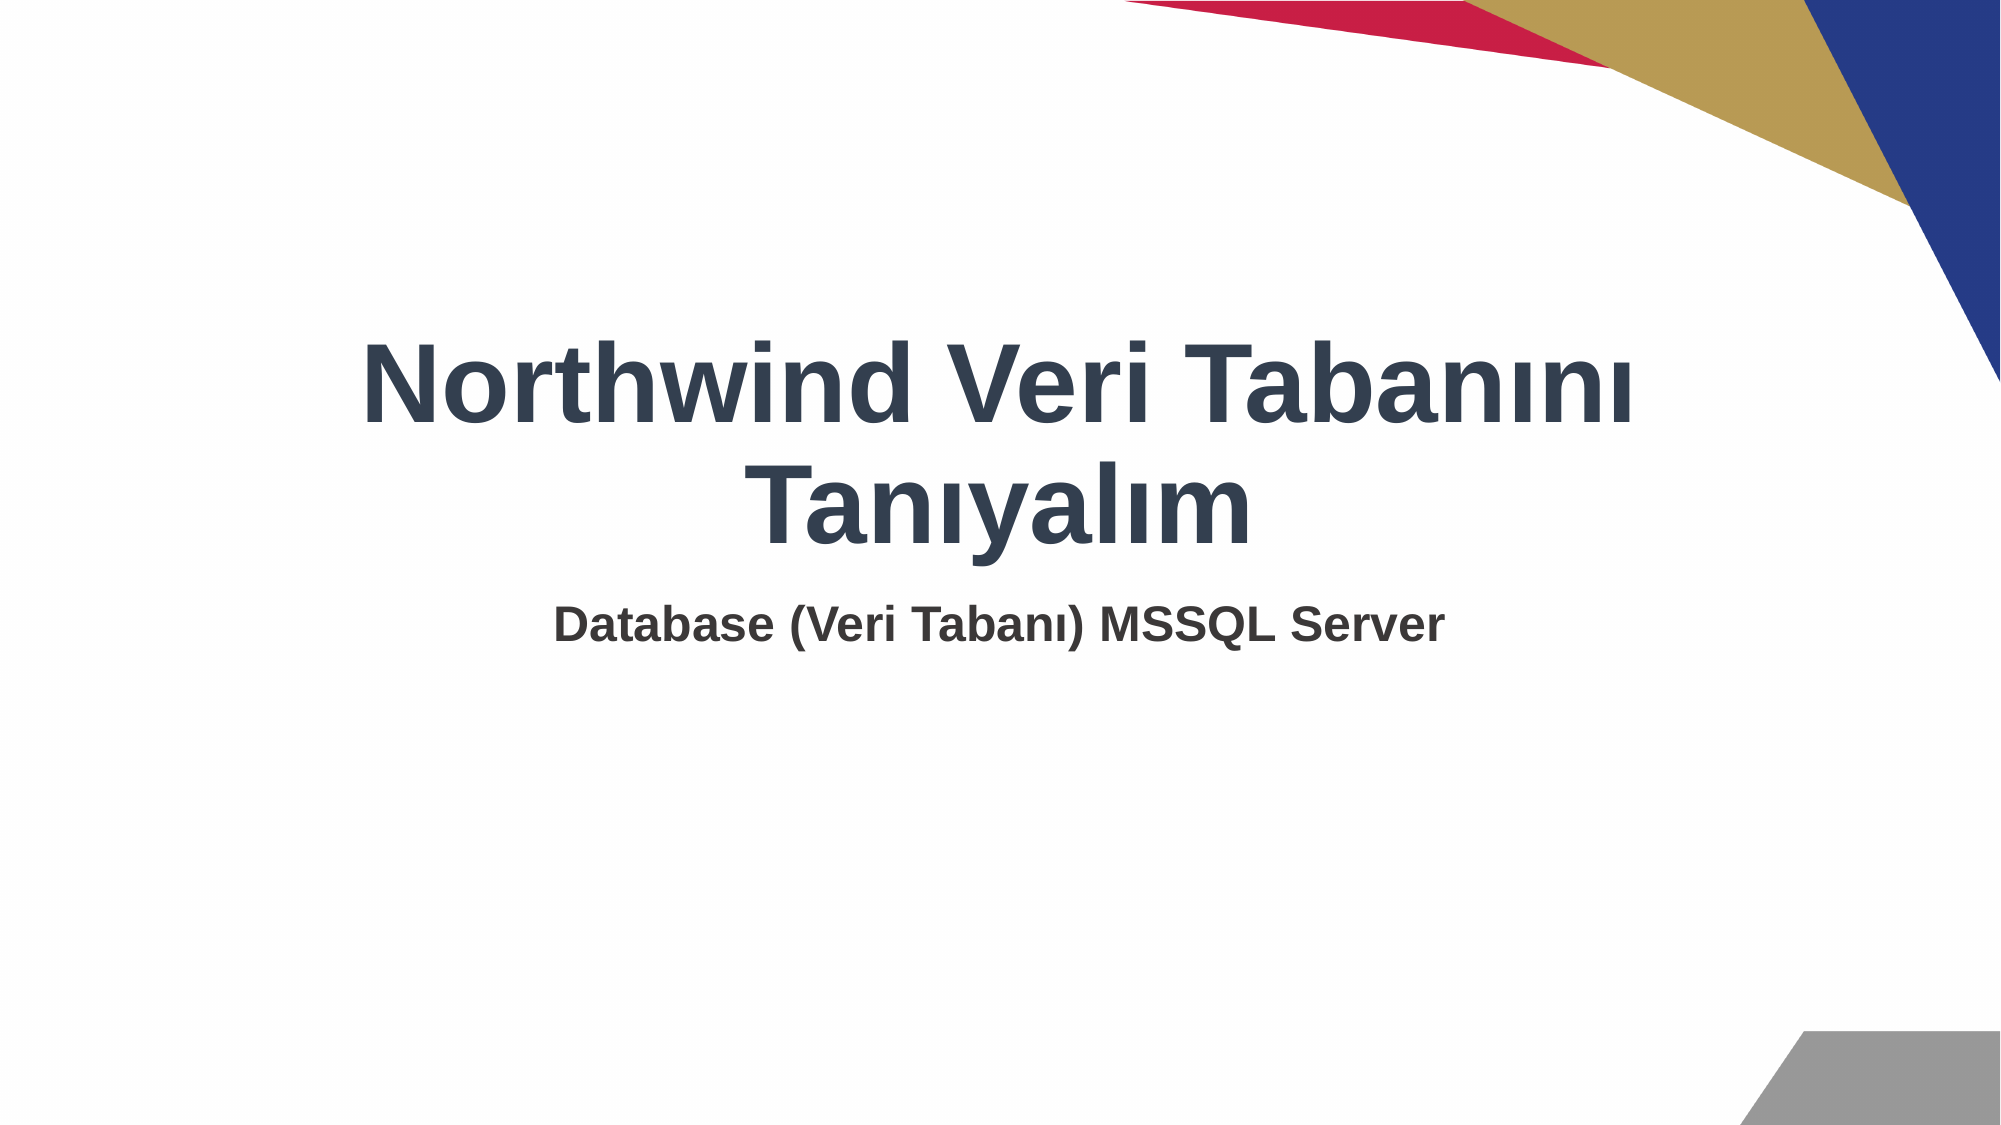

# Northwind Veri Tabanını Tanıyalım
Database (Veri Tabanı) MSSQL Server